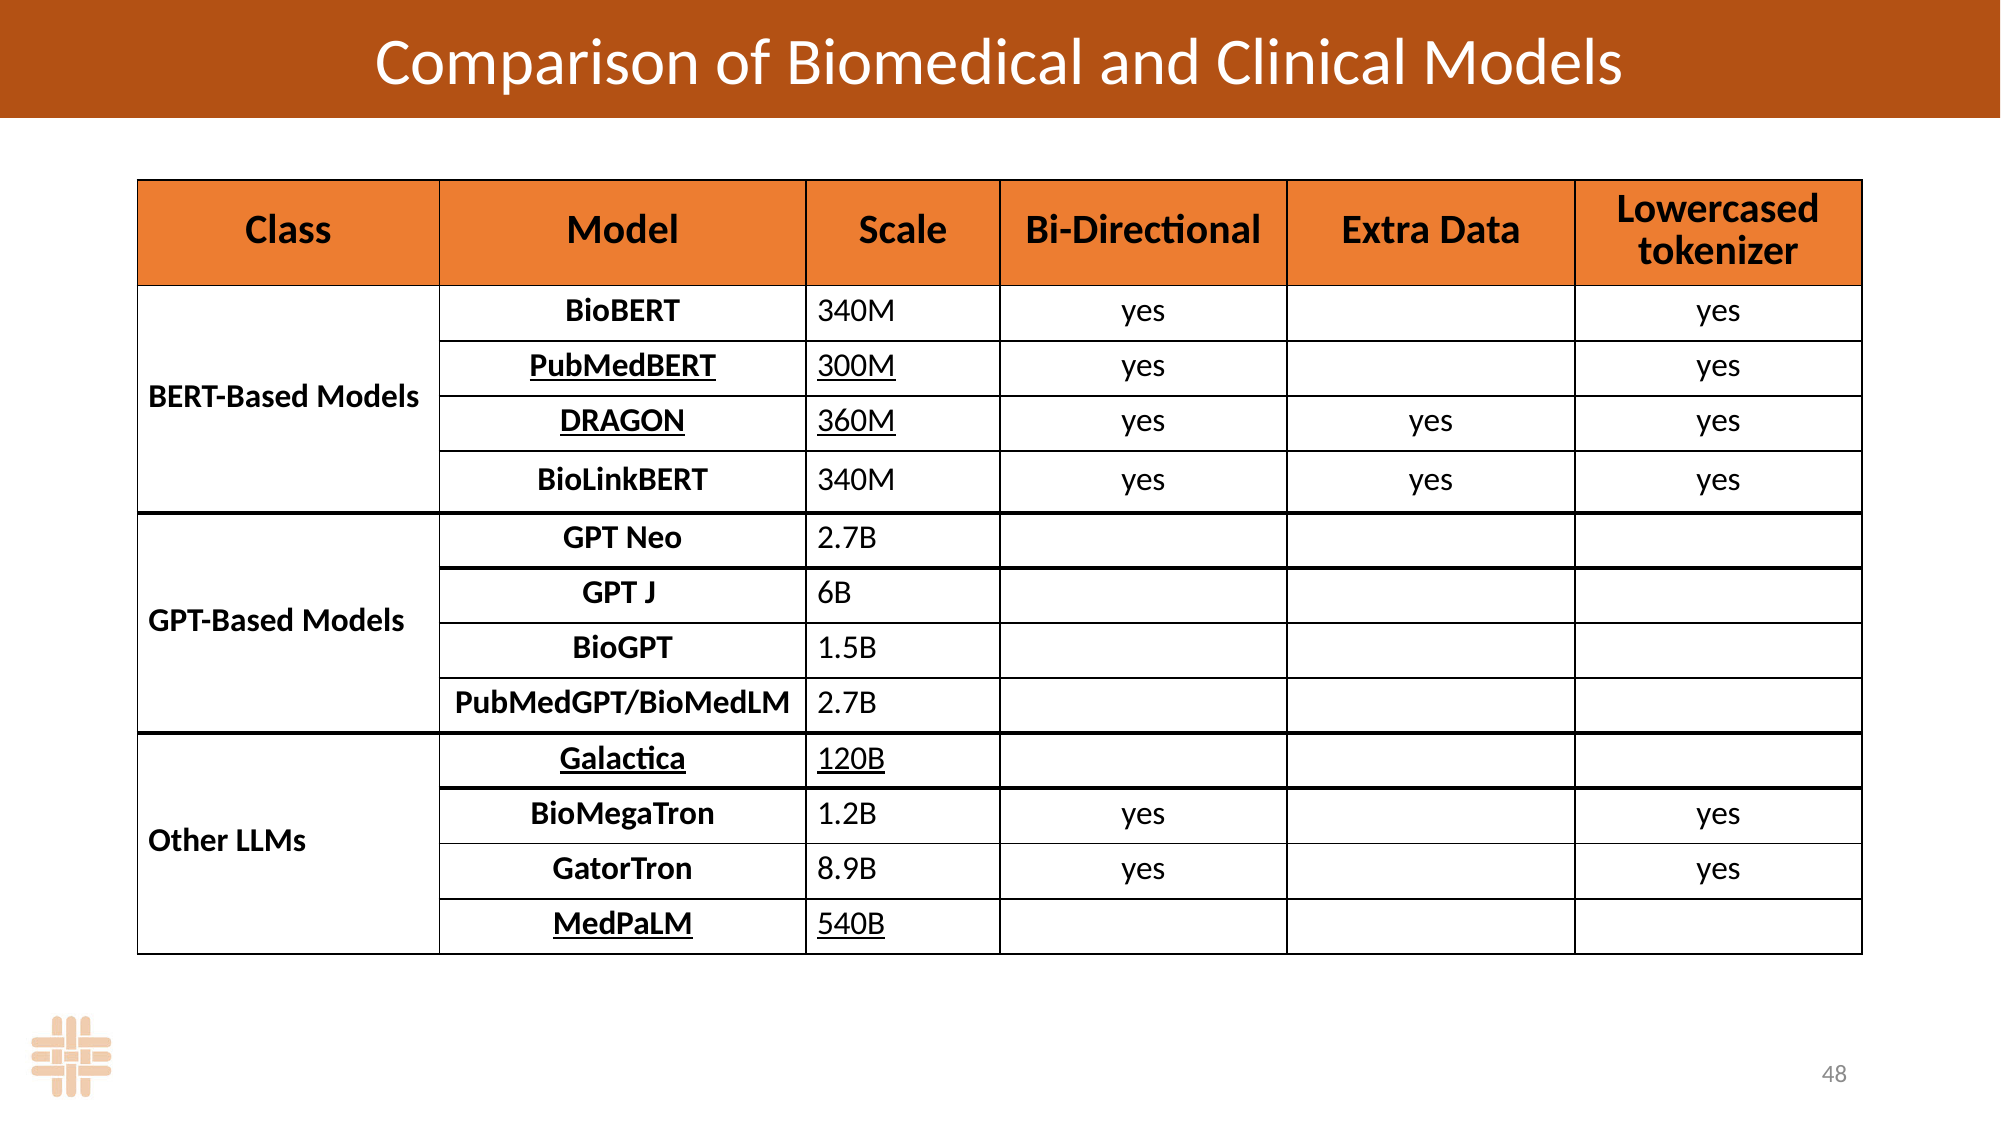

# Comparison of Biomedical and Clinical Models
| Class | Model | Scale | Bi-Directional | Extra Data | Lowercased tokenizer |
| --- | --- | --- | --- | --- | --- |
| BERT-Based Models | BioBERT | 340M | yes |  | yes |
|  | PubMedBERT | 300M | yes |  | yes |
|  | DRAGON | 360M | yes | yes | yes |
|  | BioLinkBERT | 340M | yes | yes | yes |
| GPT-Based Models | GPT Neo | 2.7B |  |  |  |
|  | GPT J | 6B |  |  |  |
|  | BioGPT | 1.5B |  |  |  |
|  | PubMedGPT/BioMedLM | 2.7B |  |  |  |
| Other LLMs | Galactica | 120B |  |  |  |
|  | BioMegaTron | 1.2B | yes |  | yes |
|  | GatorTron | 8.9B | yes |  | yes |
|  | MedPaLM | 540B |  |  |  |
48